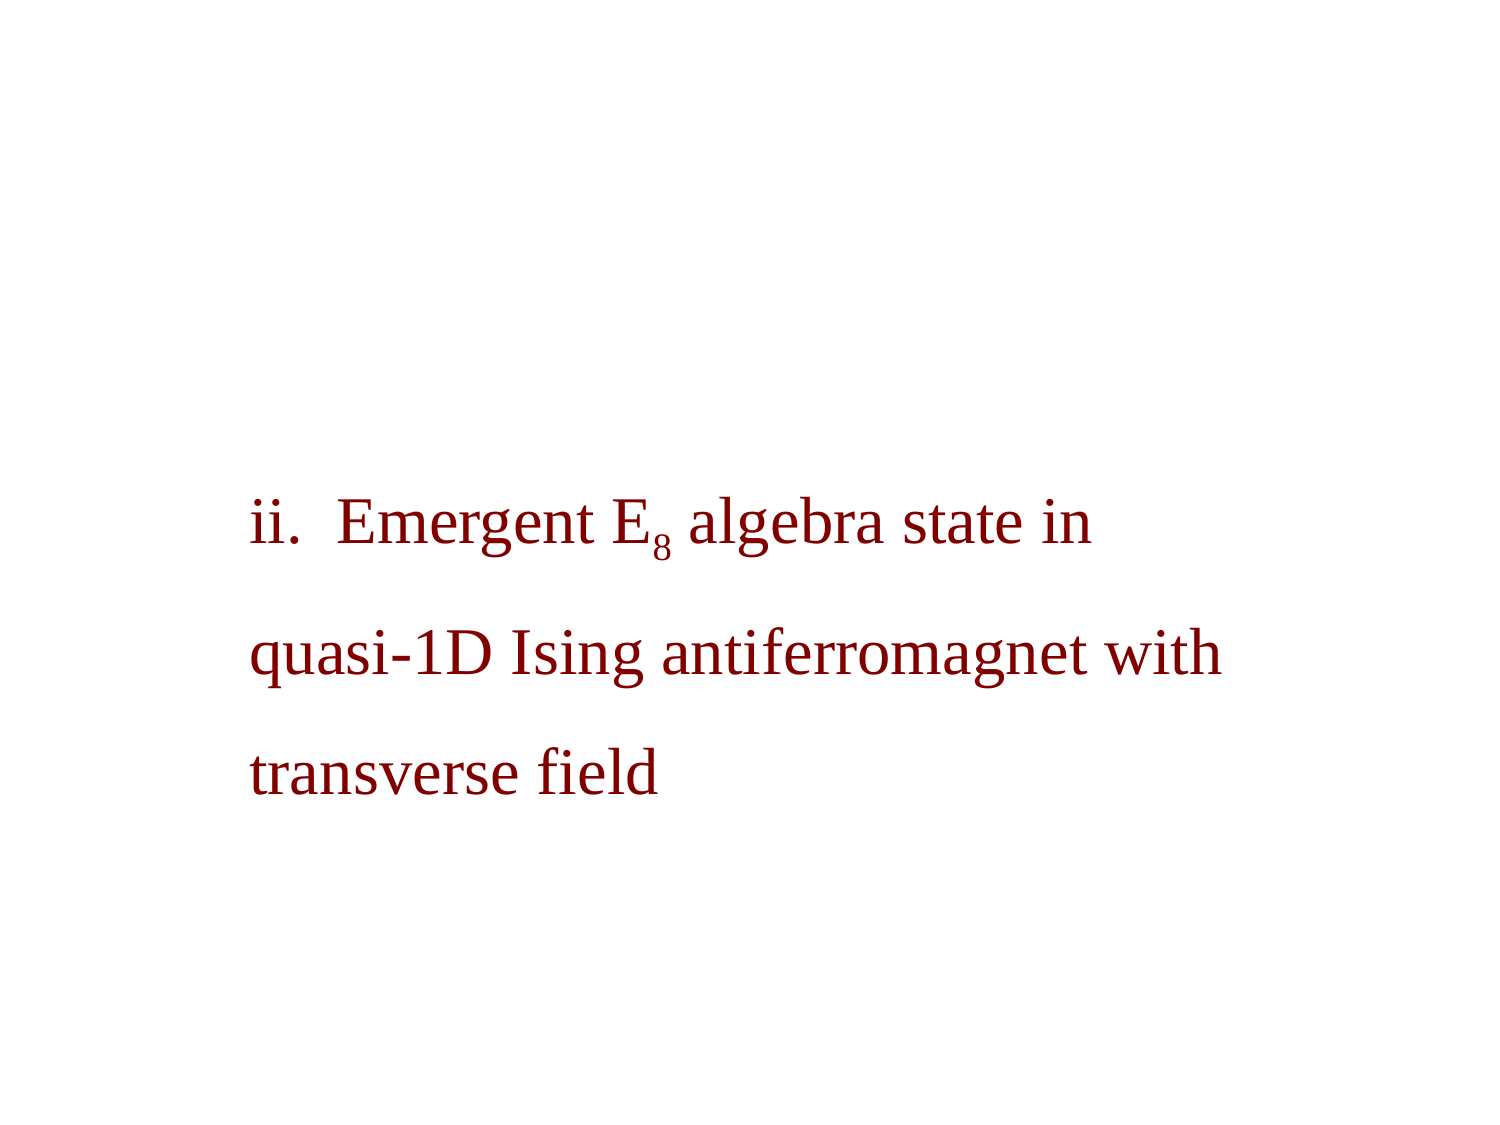

ii.  Emergent E8 algebra state in quasi-1D Ising antiferromagnet with transverse field